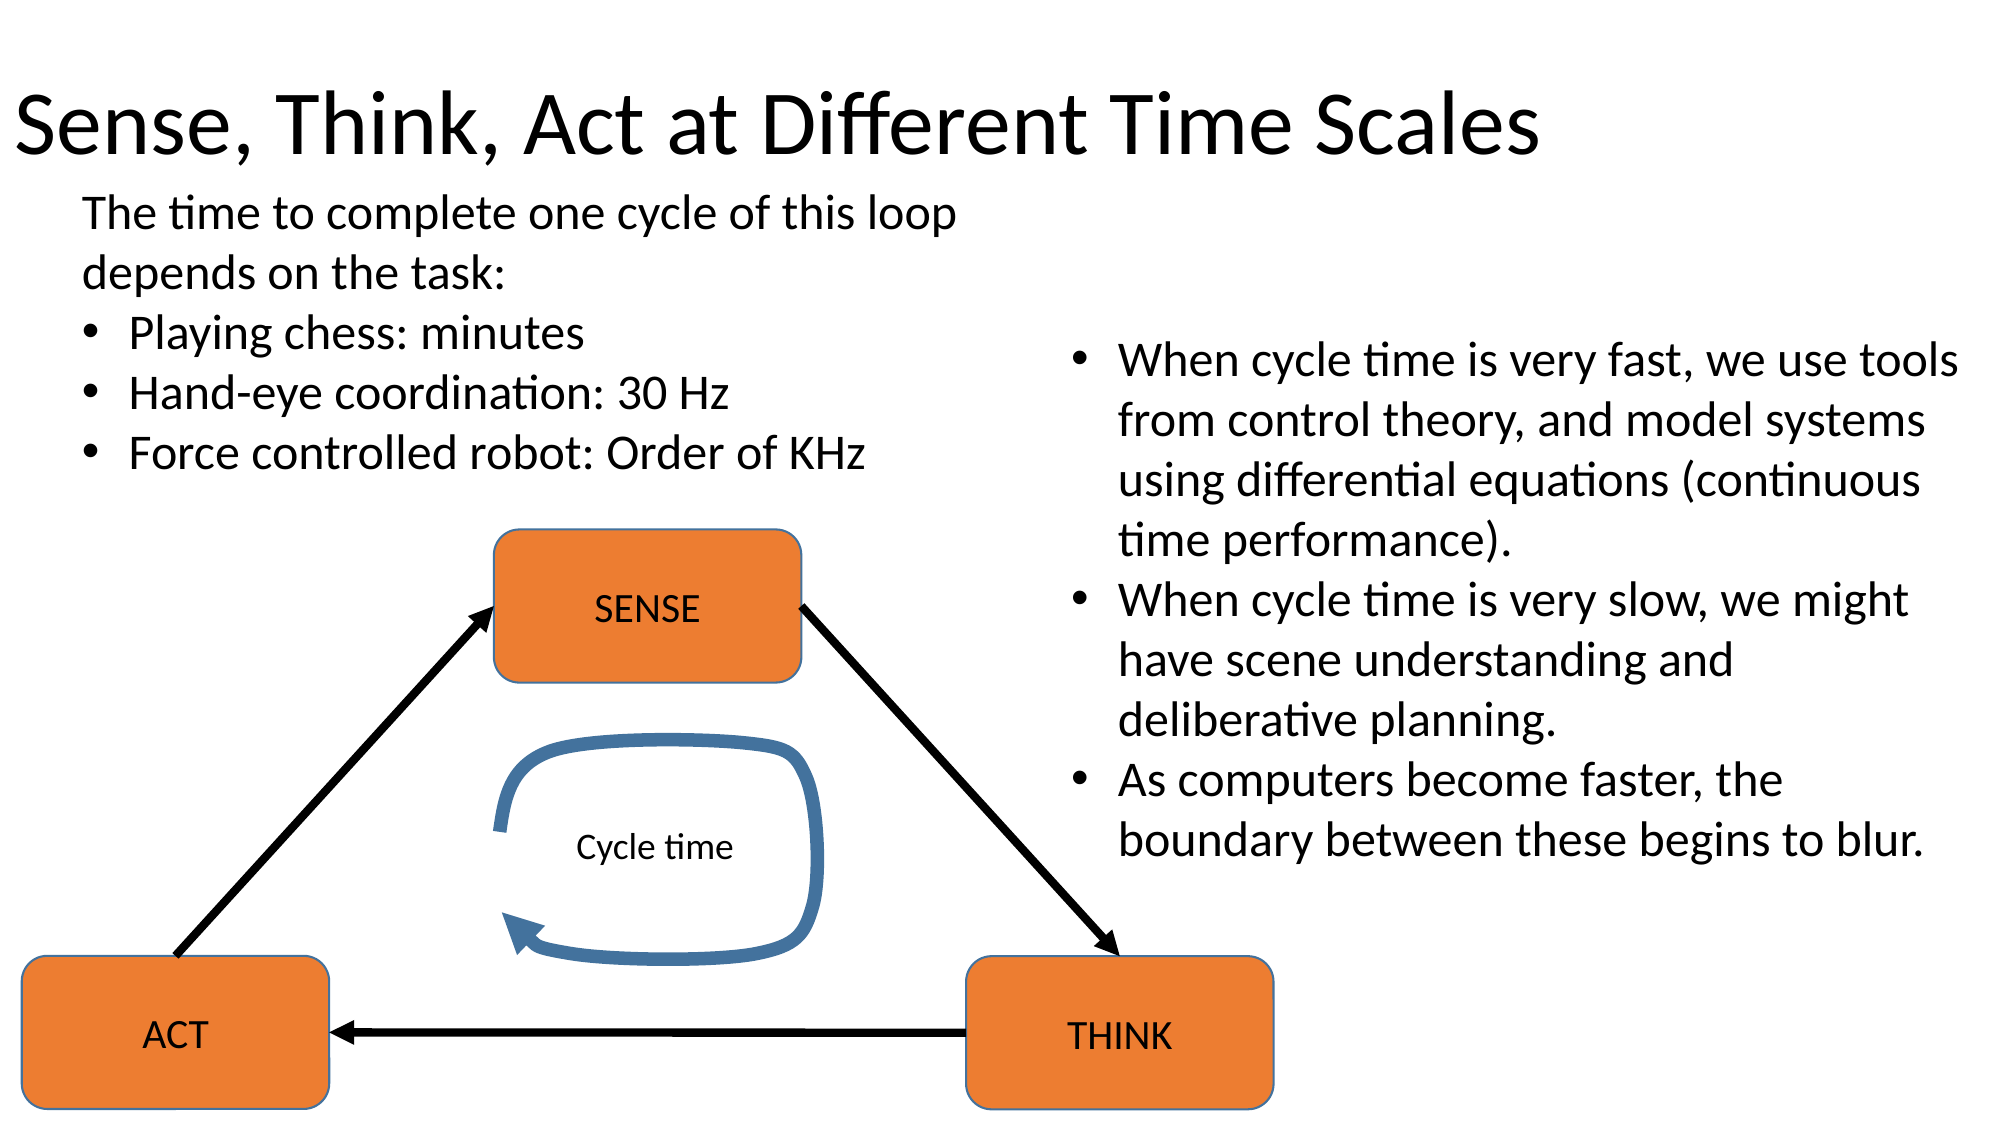

Sense, Think, Act at Different Time Scales
The time to complete one cycle of this loop depends on the task:
Playing chess: minutes
Hand-eye coordination: 30 Hz
Force controlled robot: Order of KHz
When cycle time is very fast, we use tools from control theory, and model systems using differential equations (continuous time performance).
When cycle time is very slow, we might have scene understanding and deliberative planning.
As computers become faster, the boundary between these begins to blur.
SENSE

Cycle time
ACT
THINK